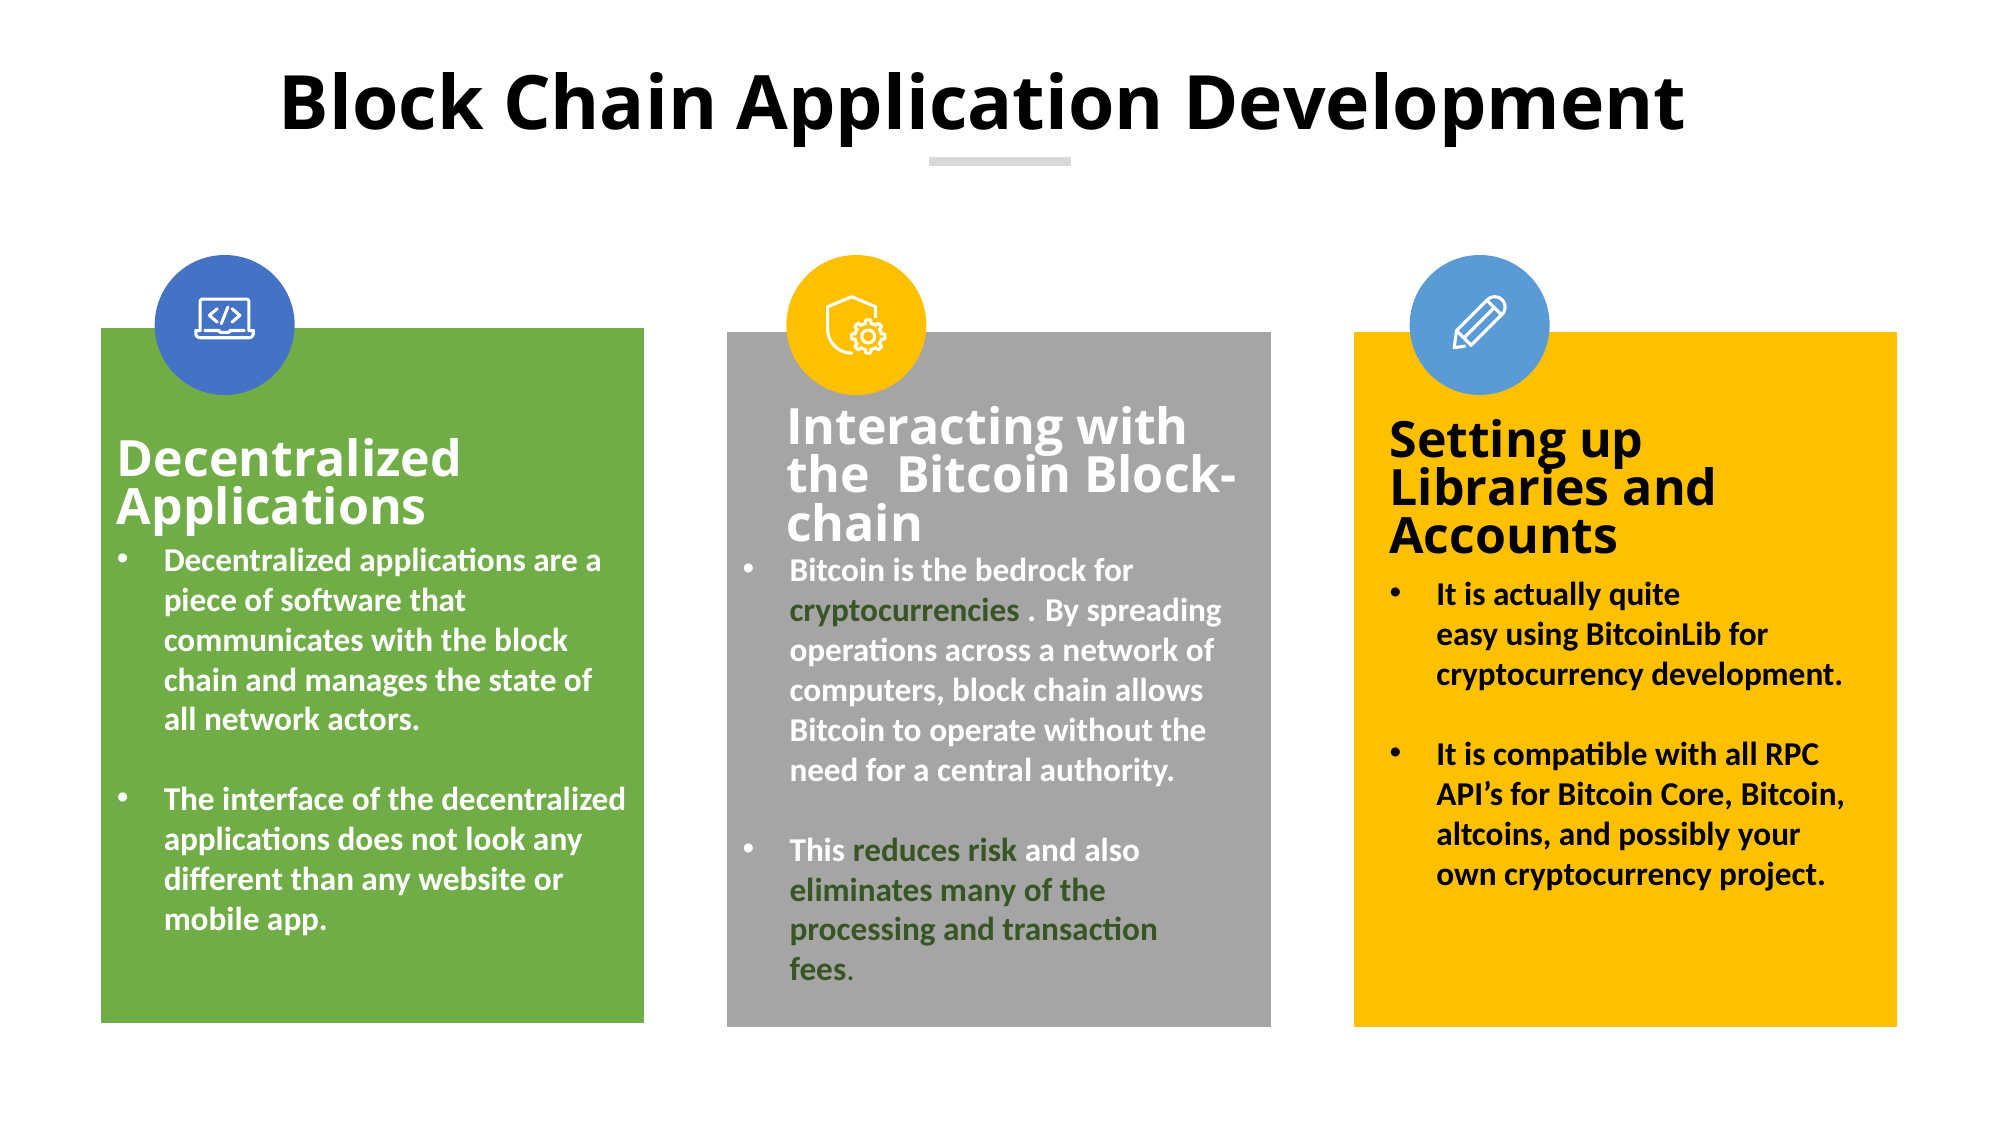

# Block Chain Application Development

Interacting with the  Bitcoin Block-chain
Setting up Libraries and Accounts
Decentralized Applications
Decentralized applications are a piece of software that communicates with the block chain and manages the state of all network actors.

The interface of the decentralized applications does not look any different than any website or mobile app.
Bitcoin is the bedrock for cryptocurrencies . By spreading operations across a network of computers, block chain allows Bitcoin to operate without the need for a central authority.

This reduces risk and also eliminates many of the processing and transaction fees.
It is actually quite easy using BitcoinLib for cryptocurrency development.

It is compatible with all RPC API’s for Bitcoin Core, Bitcoin, altcoins, and possibly your own cryptocurrency project.